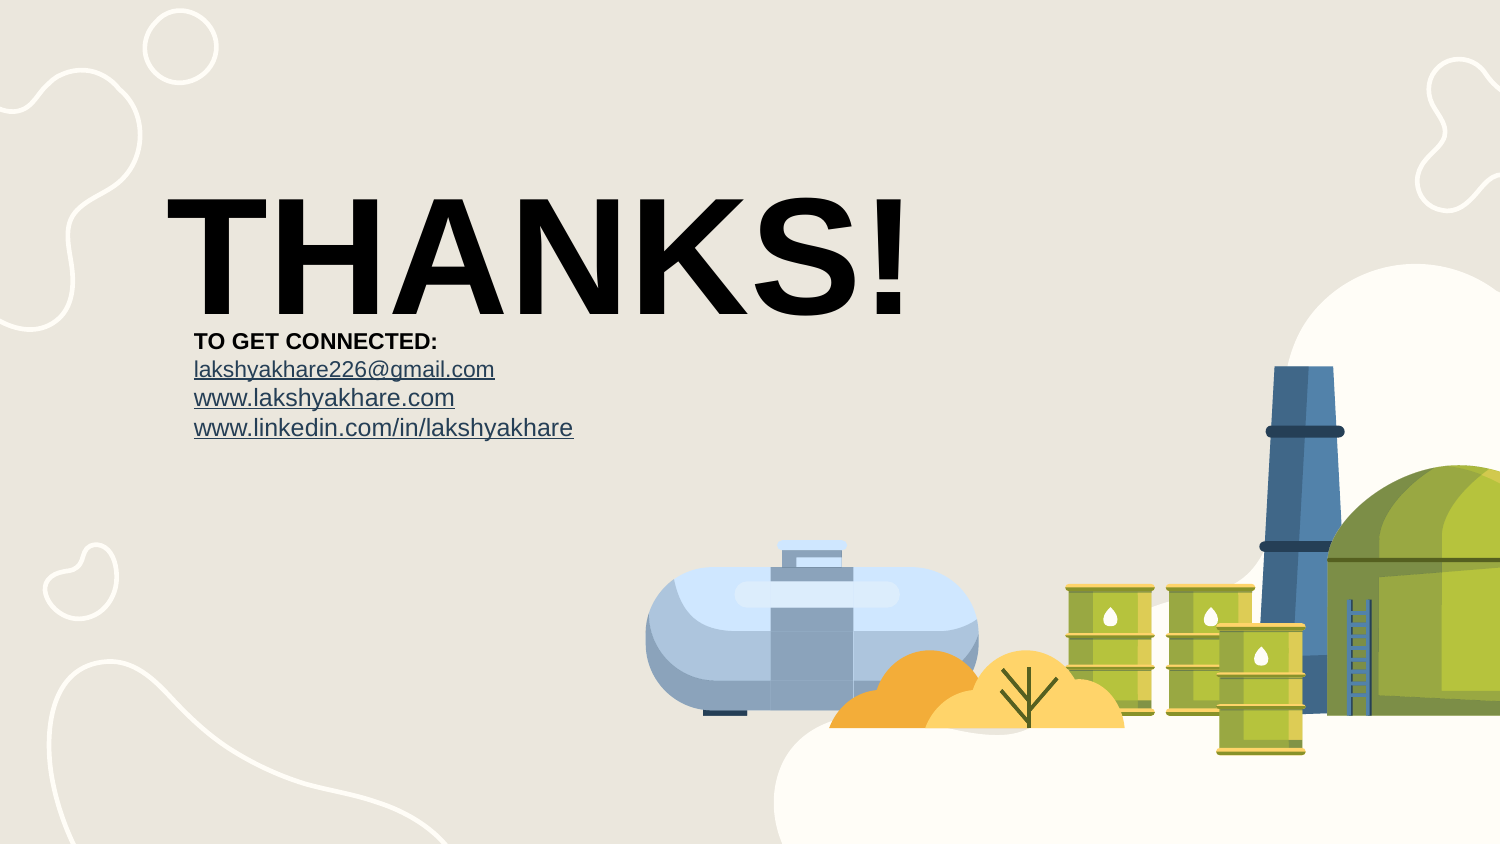

THANKS!
TO GET CONNECTED:
lakshyakhare226@gmail.com
www.lakshyakhare.com
www.linkedin.com/in/lakshyakhare